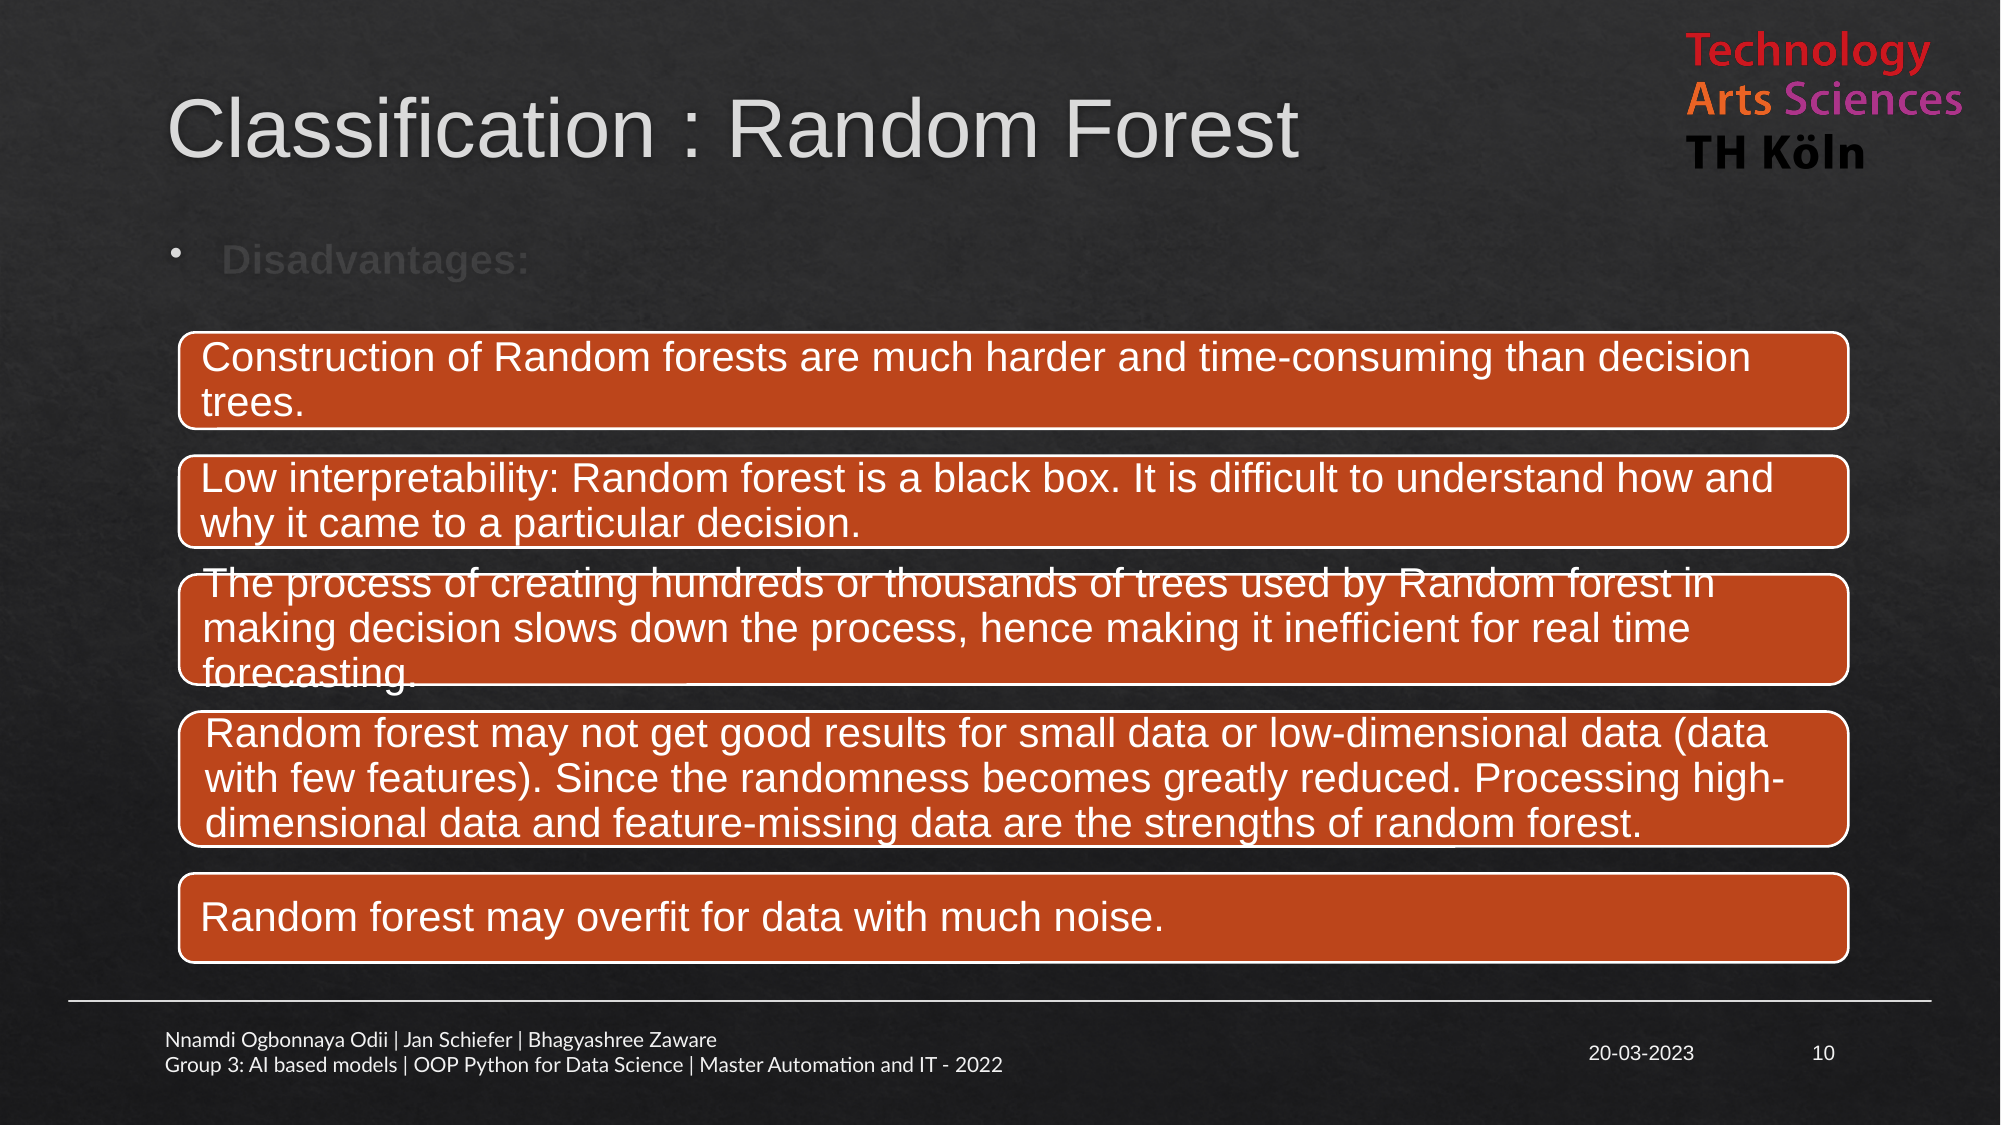

# Classification : Random Forest
Disadvantages:

Construction of Random forests are much harder and time-consuming than decision trees.
Low interpretability: Random forest is a black box. It is difficult to understand how and why it came to a particular decision.
The process of creating hundreds or thousands of trees used by Random forest in making decision slows down the process, hence making it inefficient for real time forecasting.
Random forest may not get good results for small data or low-dimensional data (data with few features). Since the randomness becomes greatly reduced. Processing high-dimensional data and feature-missing data are the strengths of random forest.
Random forest may overfit for data with much noise.
20-03-2023
10
Nnamdi Ogbonnaya Odii | Jan Schiefer | Bhagyashree Zaware
Group 3: AI based models | OOP Python for Data Science | Master Automation and IT - 2022